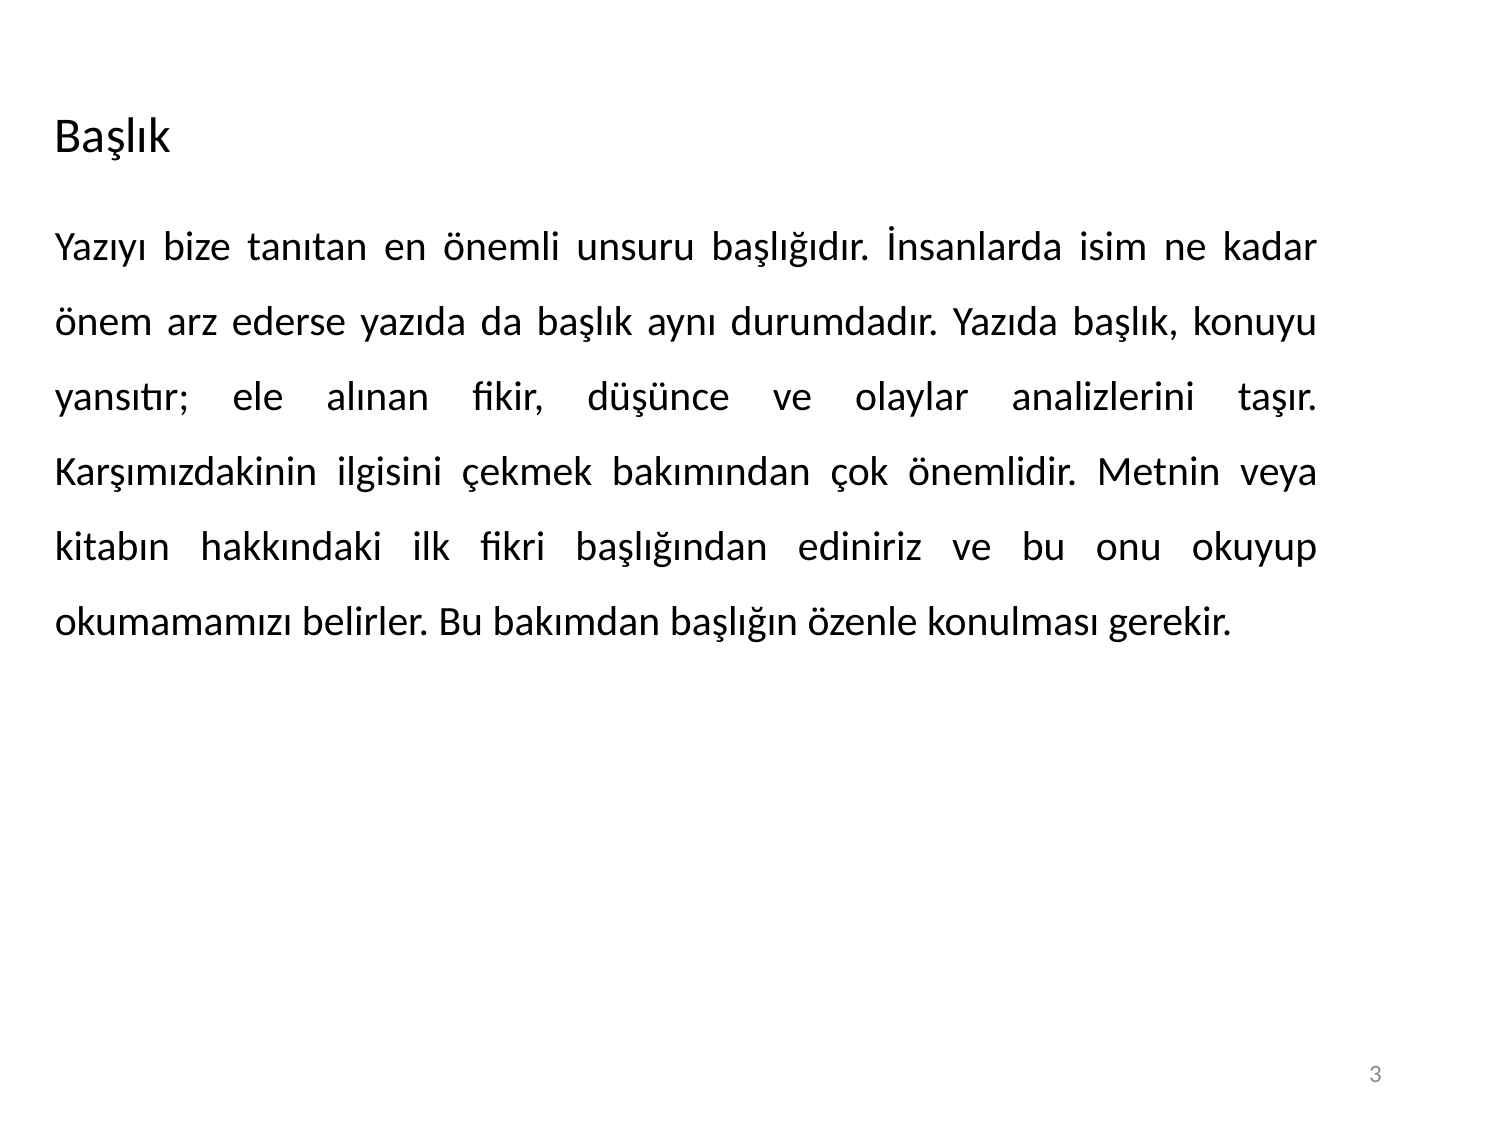

# Başlık
Yazıyı bize tanıtan en önemli unsuru başlığıdır. İnsanlarda isim ne kadar önem arz ederse yazıda da başlık aynı durumdadır. Yazıda başlık, konuyu yansıtır; ele alınan fikir, düşünce ve olaylar analizlerini taşır. Karşımızdakinin ilgisini çekmek bakımından çok önemlidir. Metnin veya kitabın hakkındaki ilk fikri başlığından ediniriz ve bu onu okuyup okumamamızı belirler. Bu bakımdan başlığın özenle konulması gerekir.

3